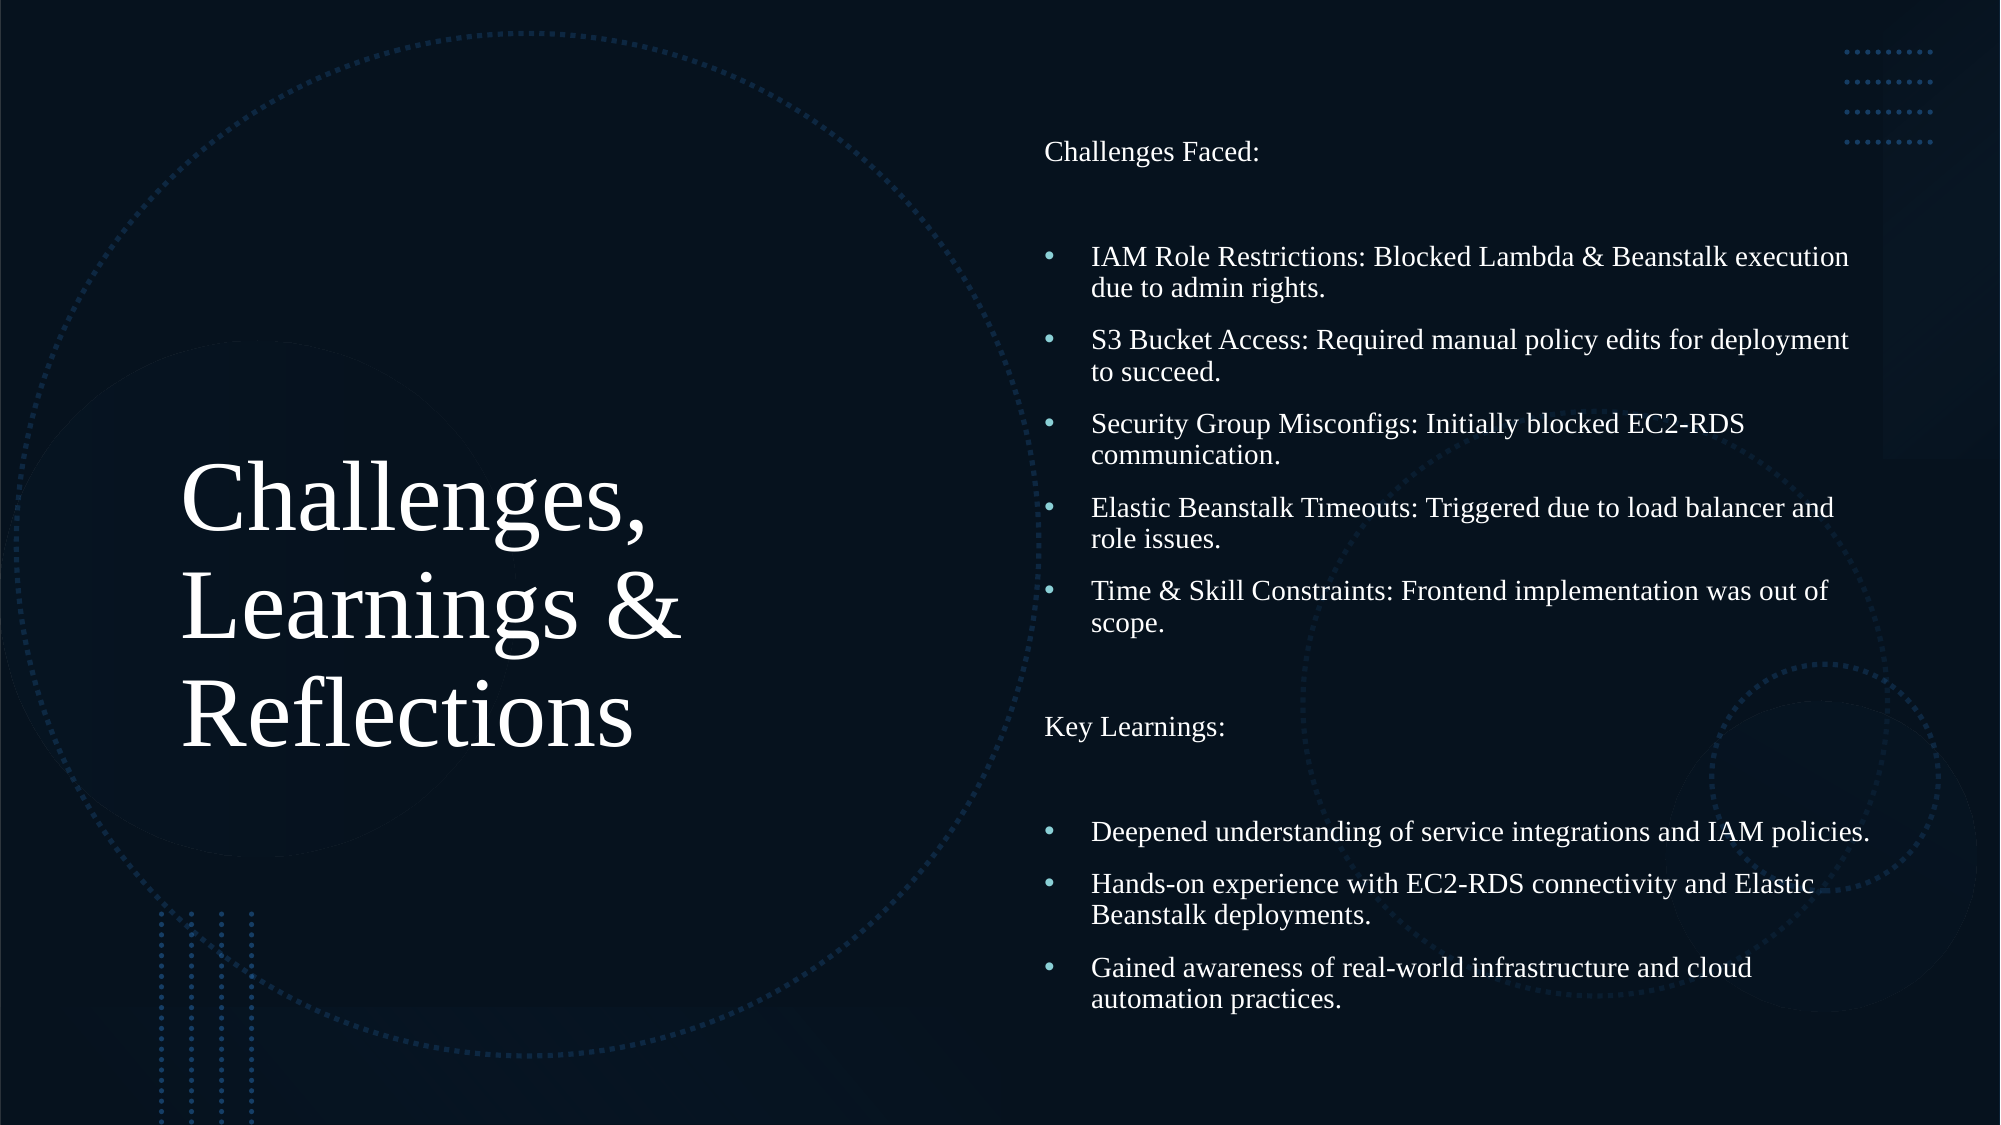

Challenges Faced:

IAM Role Restrictions: Blocked Lambda & Beanstalk execution due to admin rights.
S3 Bucket Access: Required manual policy edits for deployment to succeed.
Security Group Misconfigs: Initially blocked EC2-RDS communication.
Elastic Beanstalk Timeouts: Triggered due to load balancer and role issues.
Time & Skill Constraints: Frontend implementation was out of scope.

Key Learnings:

Deepened understanding of service integrations and IAM policies.
Hands-on experience with EC2-RDS connectivity and Elastic Beanstalk deployments.
Gained awareness of real-world infrastructure and cloud automation practices.

# Challenges, Learnings & Reflections